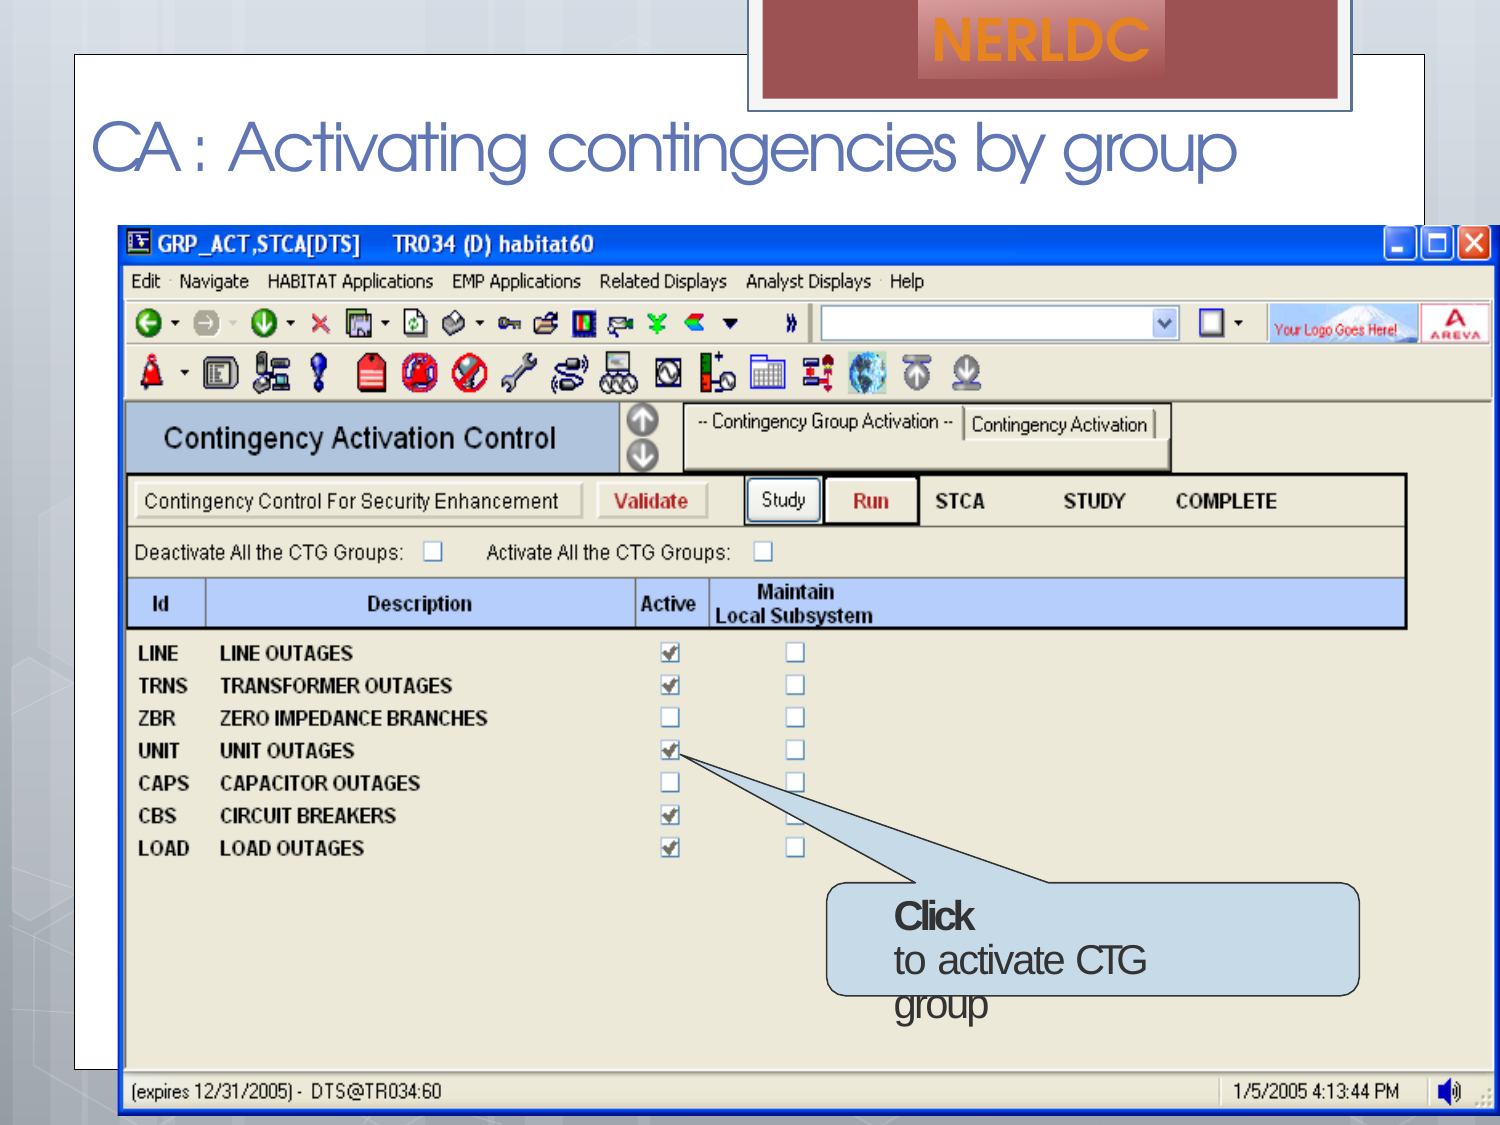

NERLDC
# CA : Activating contingencies by group

Click
to activate CTG group